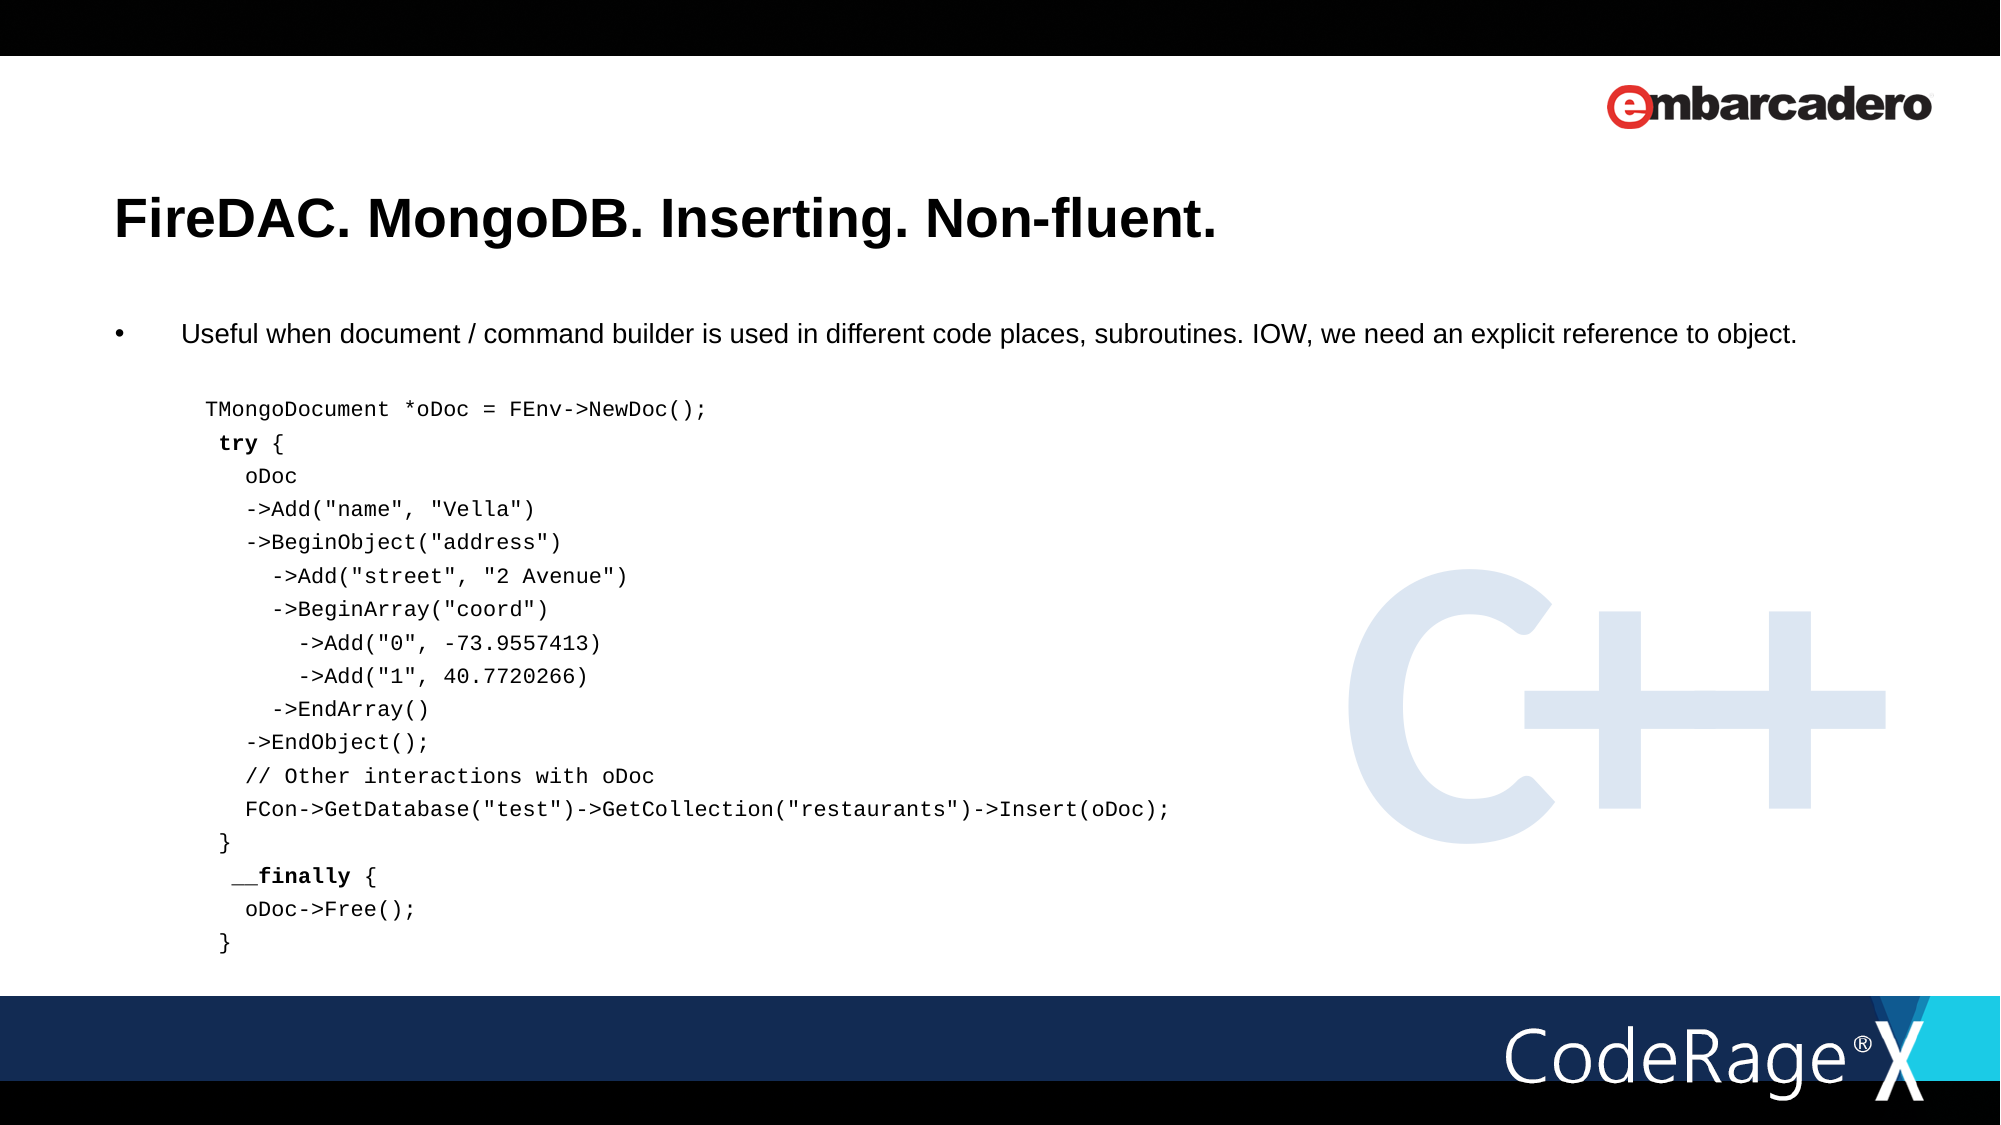

# FireDAC. MongoDB. Inserting. Non-fluent.
Useful when document / command builder is used in different code places, subroutines. IOW, we need an explicit reference to object.

 TMongoDocument *oDoc = FEnv->NewDoc();
  try {
    oDoc
    ->Add("name", "Vella")
    ->BeginObject("address")
      ->Add("street", "2 Avenue")
      ->BeginArray("coord")
        ->Add("0", -73.9557413)
        ->Add("1", 40.7720266)
      ->EndArray()
    ->EndObject();
    // Other interactions with oDoc
    FCon->GetDatabase("test")->GetCollection("restaurants")->Insert(oDoc);
  }
   __finally {
    oDoc->Free();
  }
C++